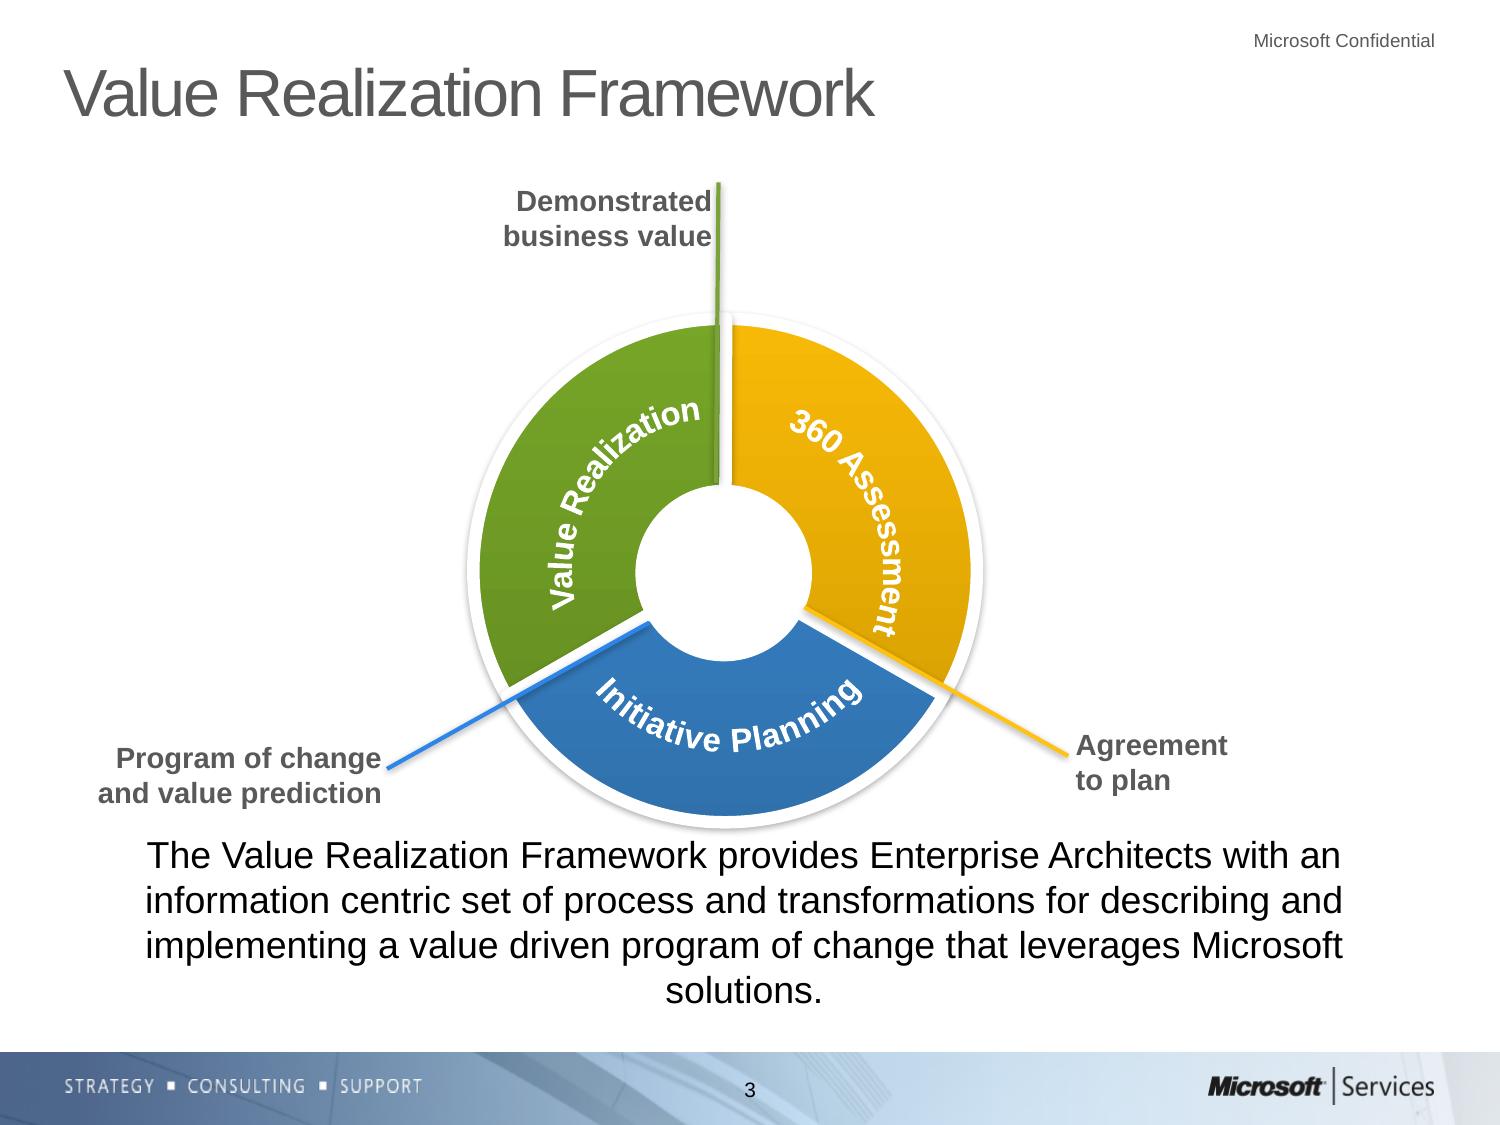

# Value Realization Framework
Demonstrated
business value

Value Realization
Initiative Planning
360 Assessment
Agreement to plan
Program of change
and value prediction
The Value Realization Framework provides Enterprise Architects with an information centric set of process and transformations for describing and implementing a value driven program of change that leverages Microsoft solutions.